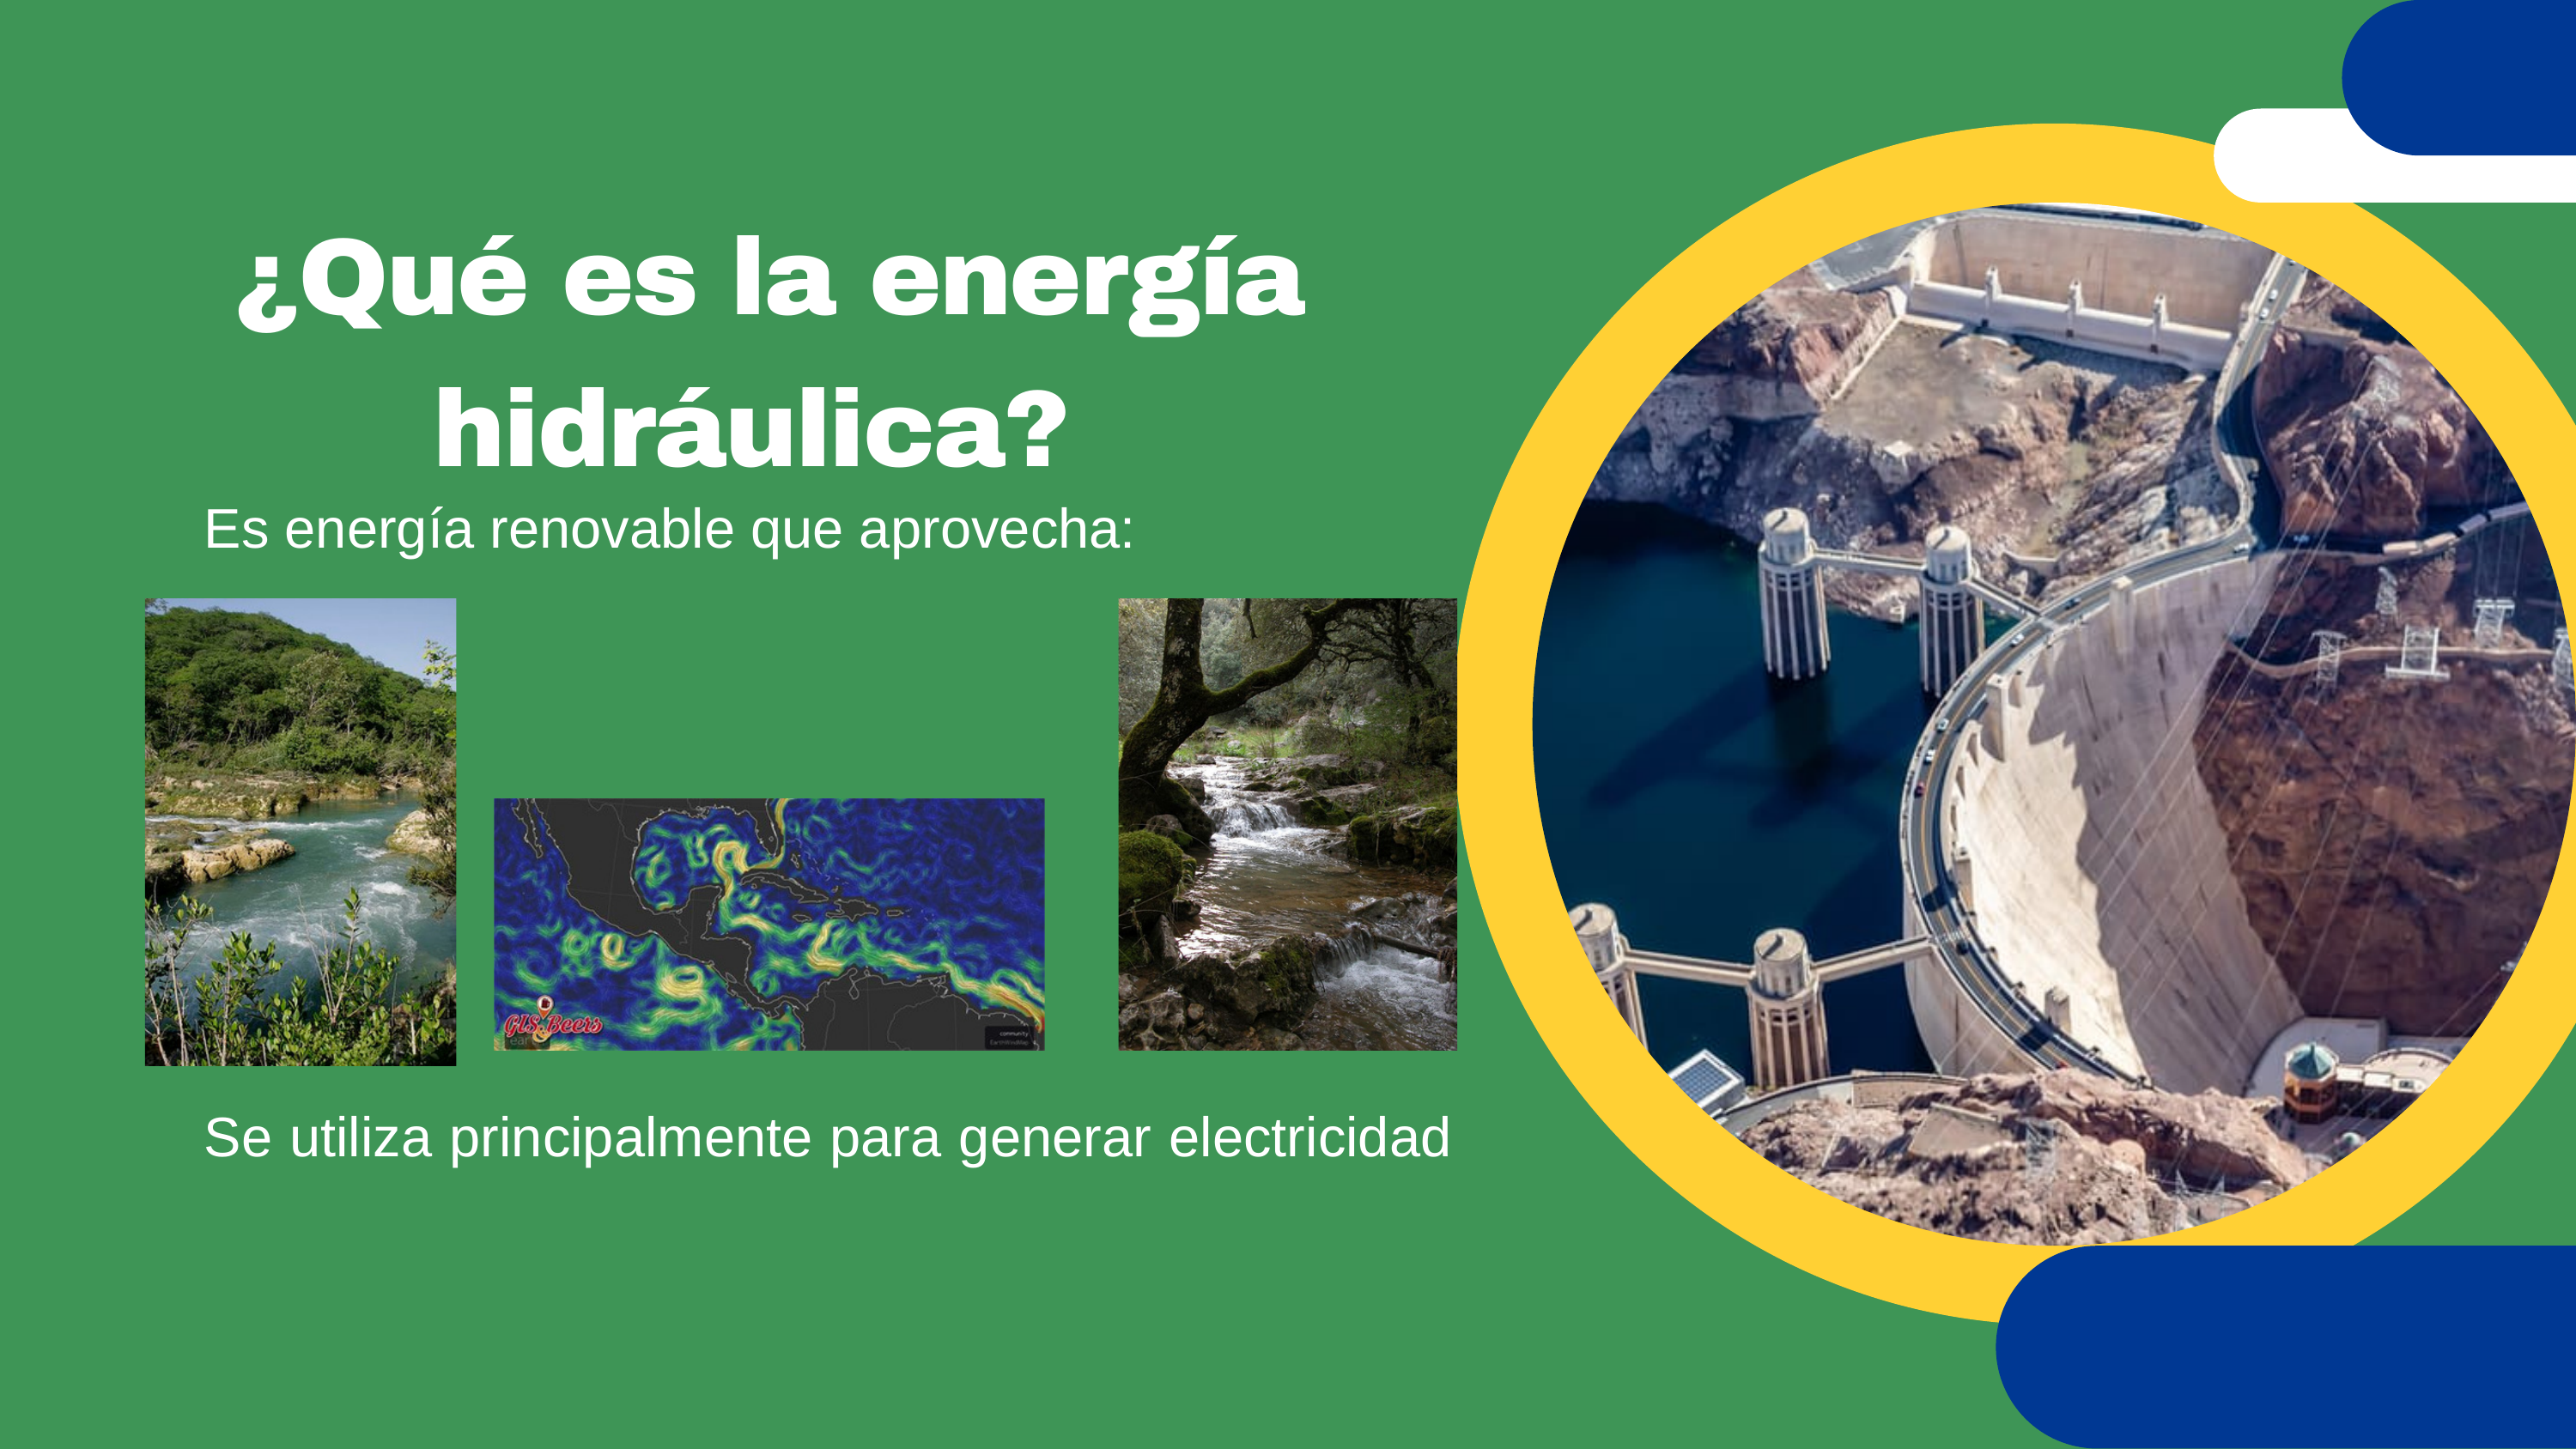

¿Qué es la energía hidráulica?

Es energía renovable que aprovecha:

Se utiliza principalmente para generar electricidad